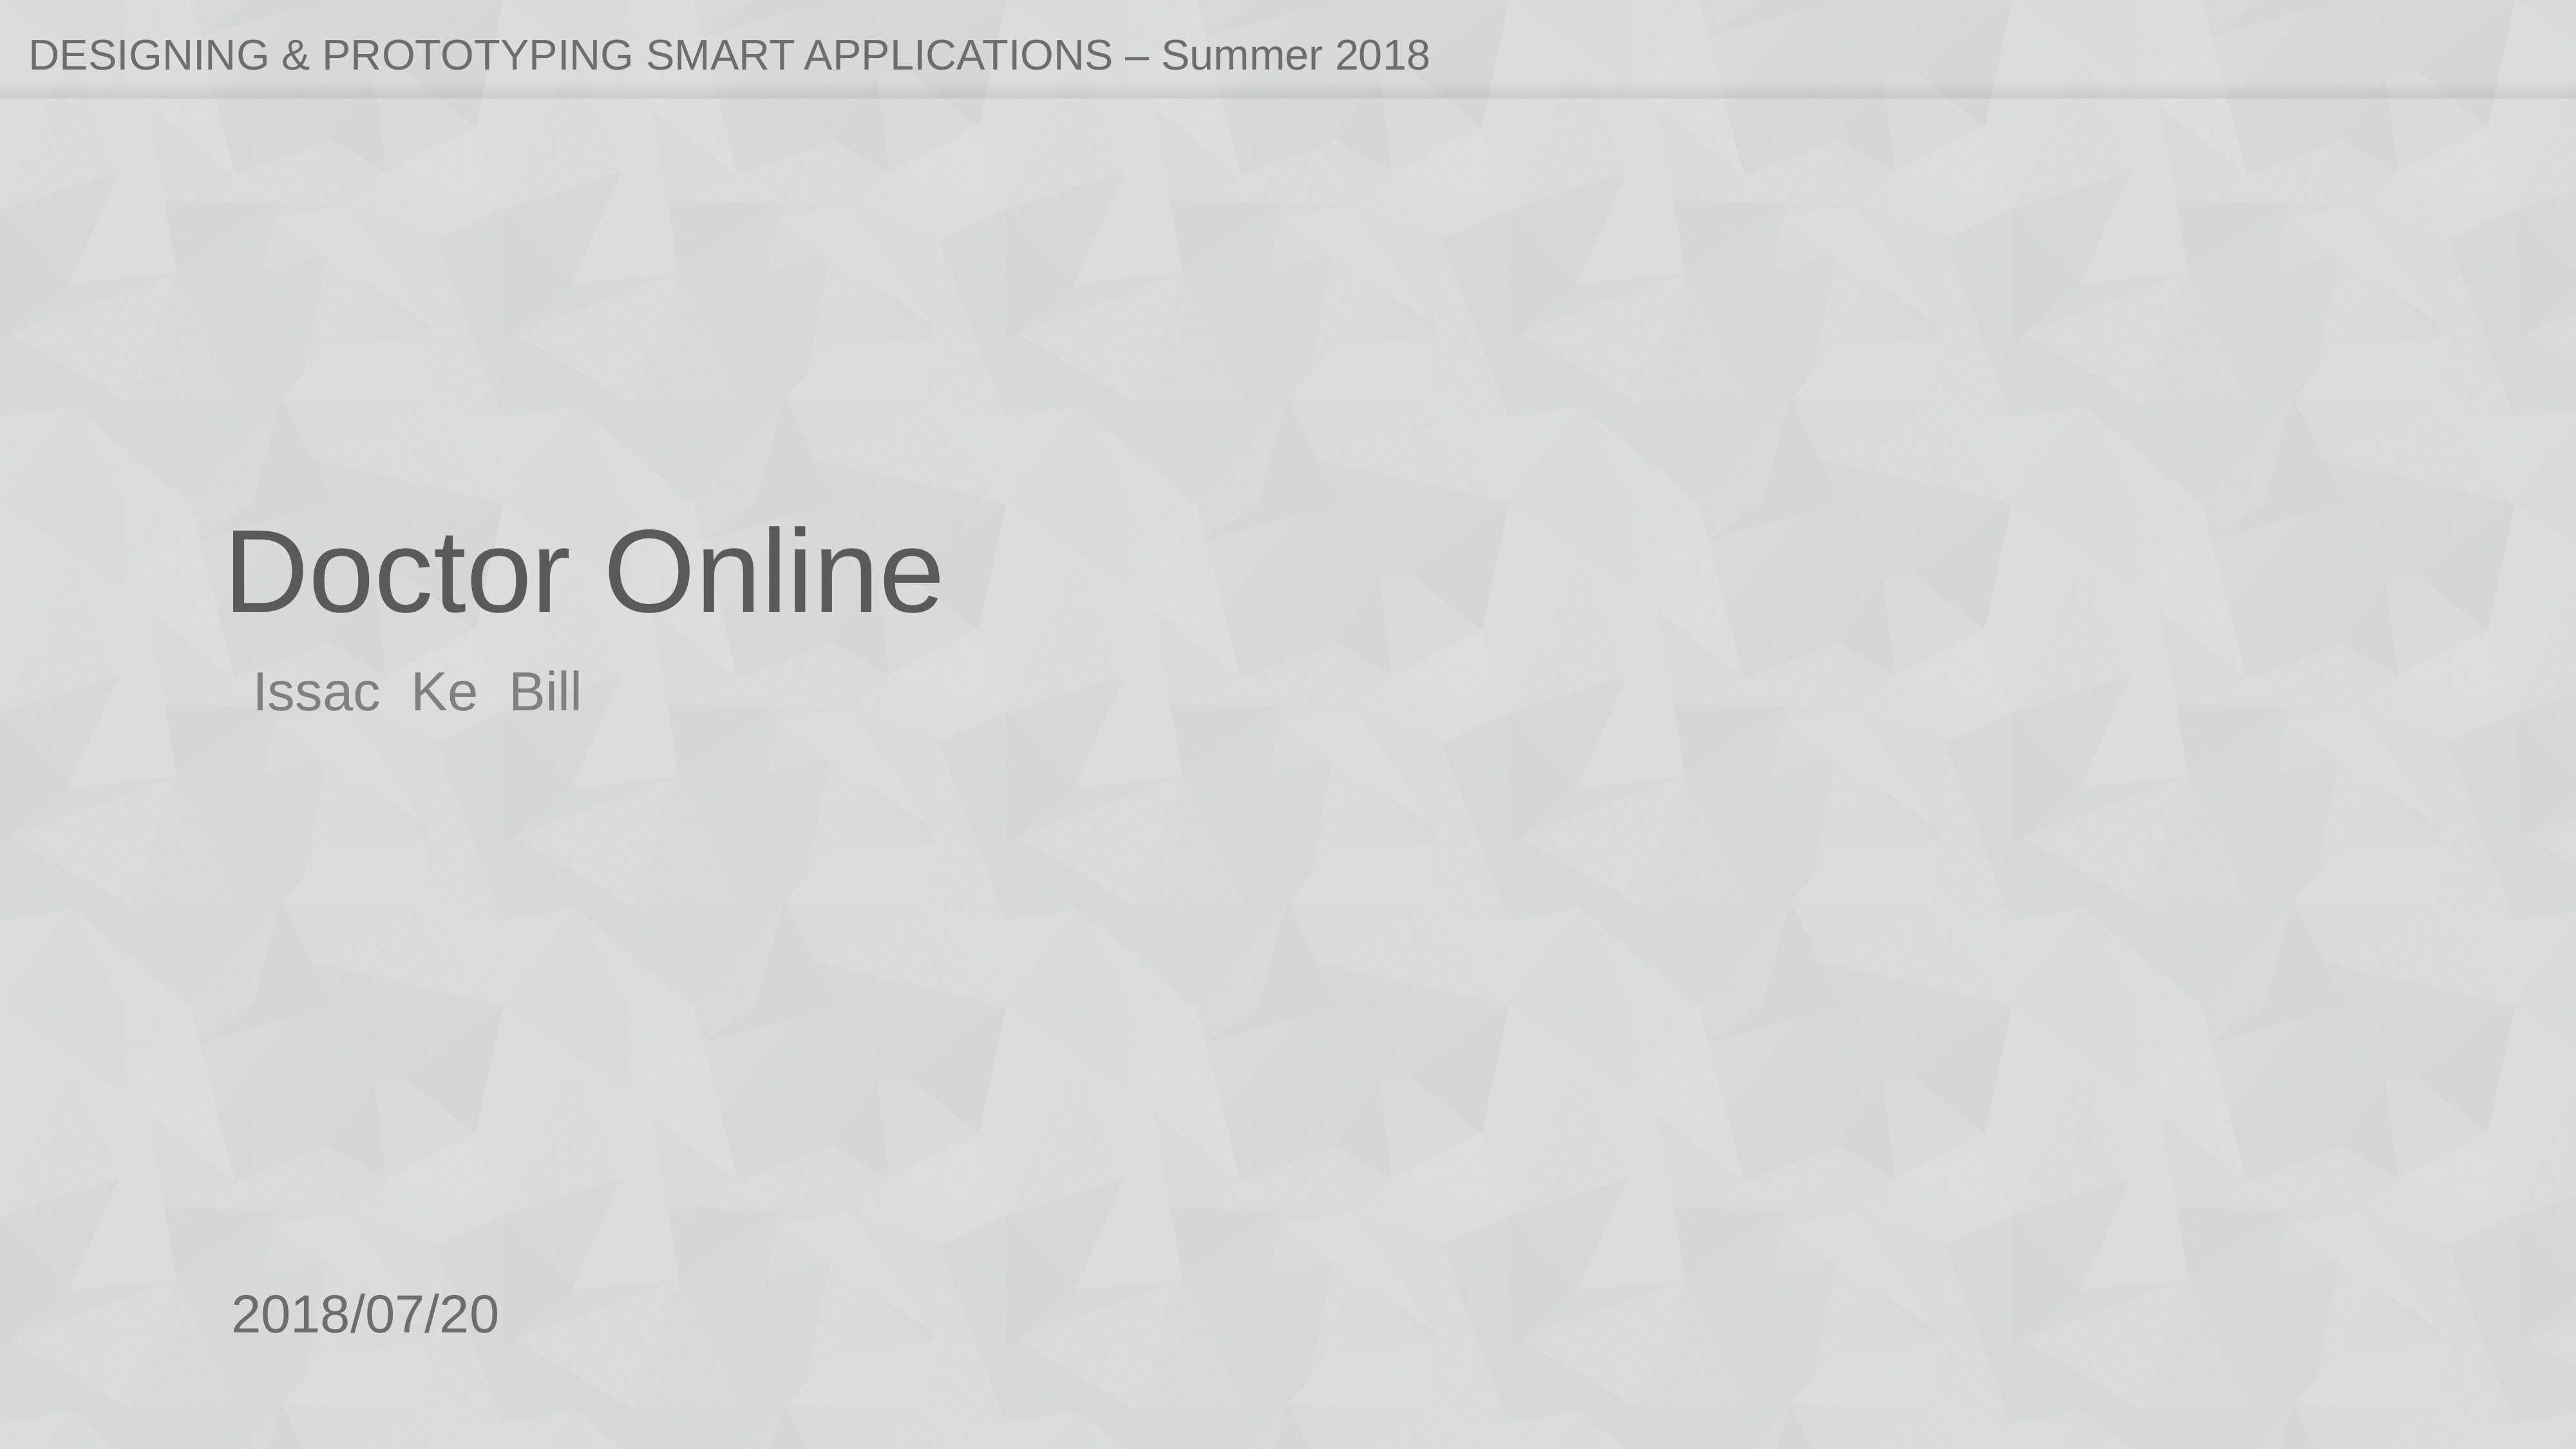

# Doctor Online
Issac  Ke  Bill
2018/07/20